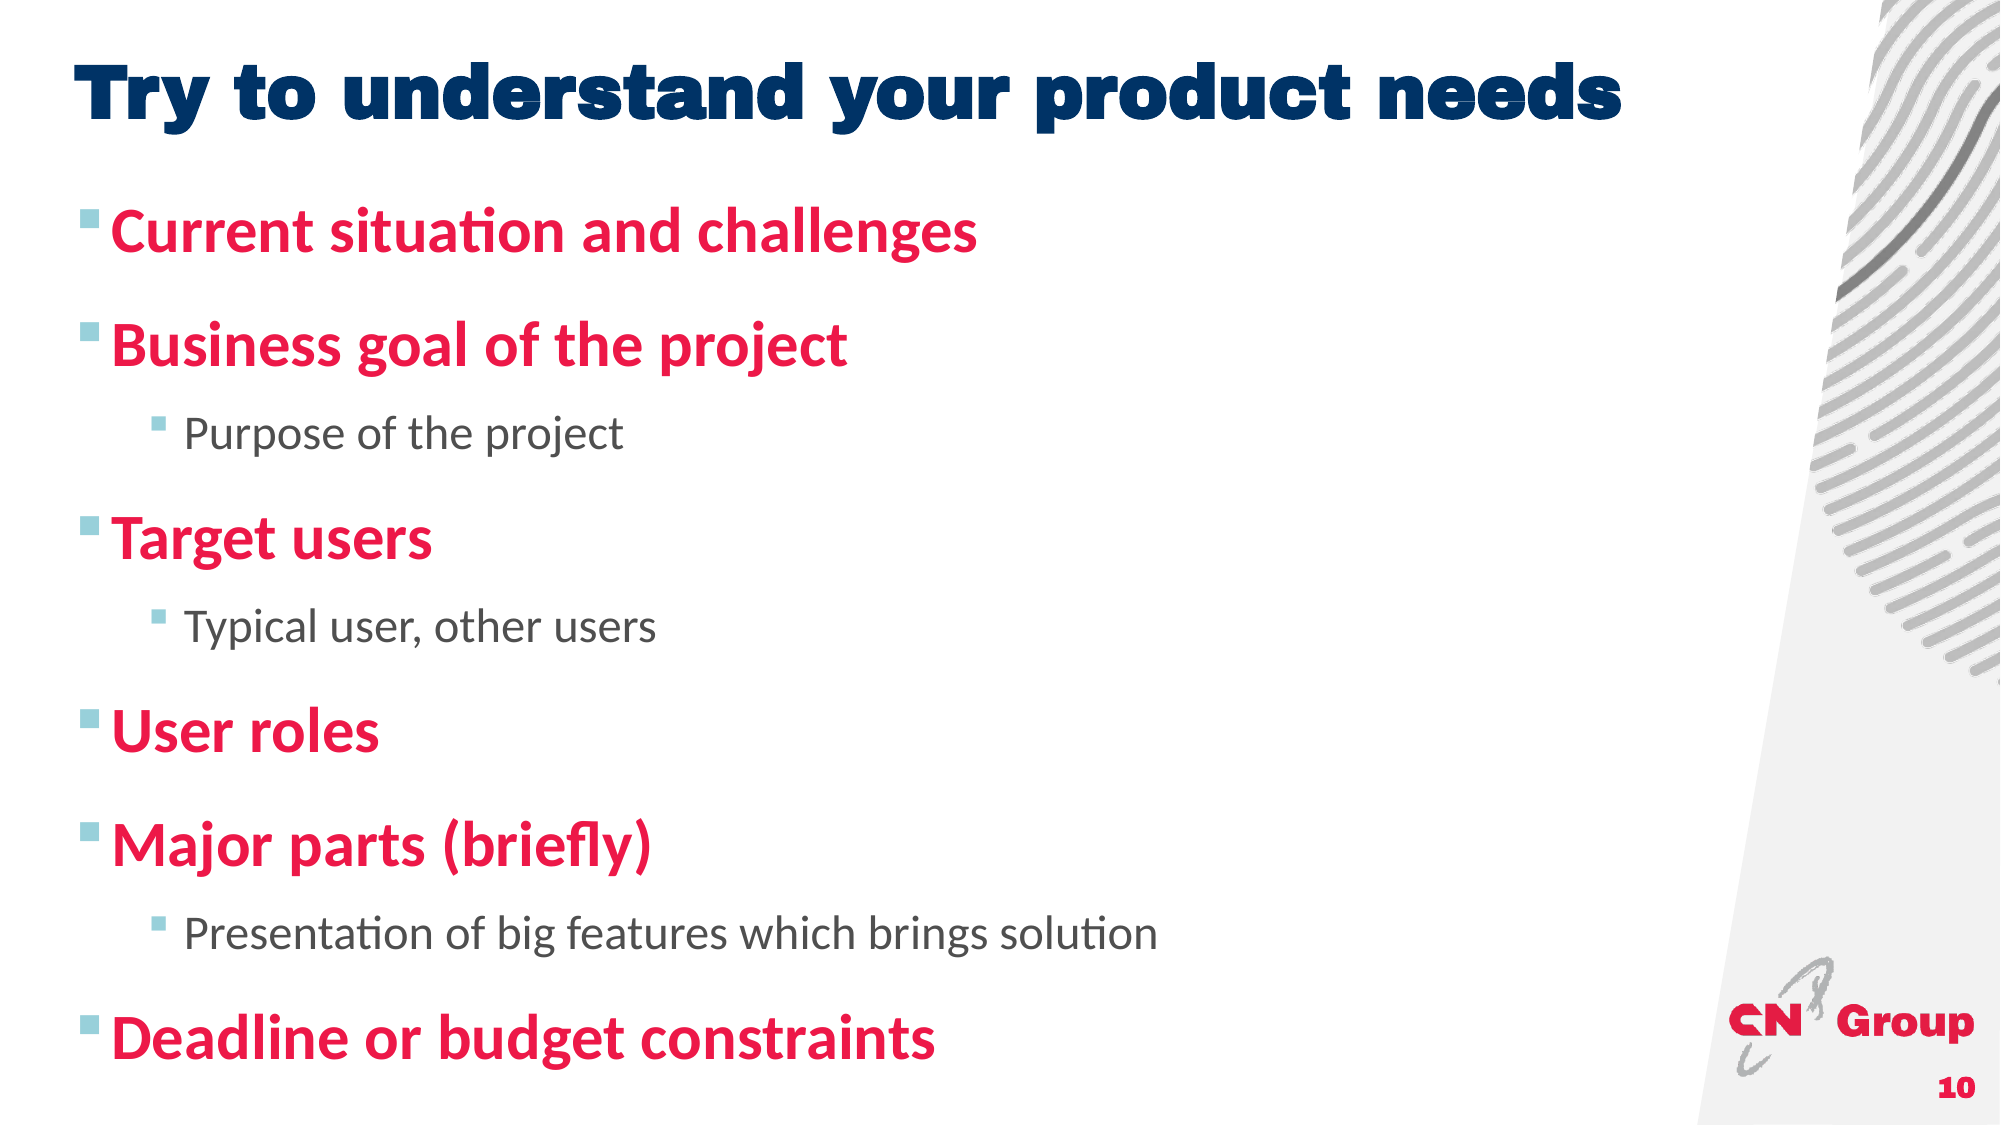

# Try to understand your product needs
Current situation and challenges
Business goal of the project
Purpose of the project
Target users
Typical user, other users
User roles
Major parts (briefly)
Presentation of big features which brings solution
Deadline or budget constraints
10